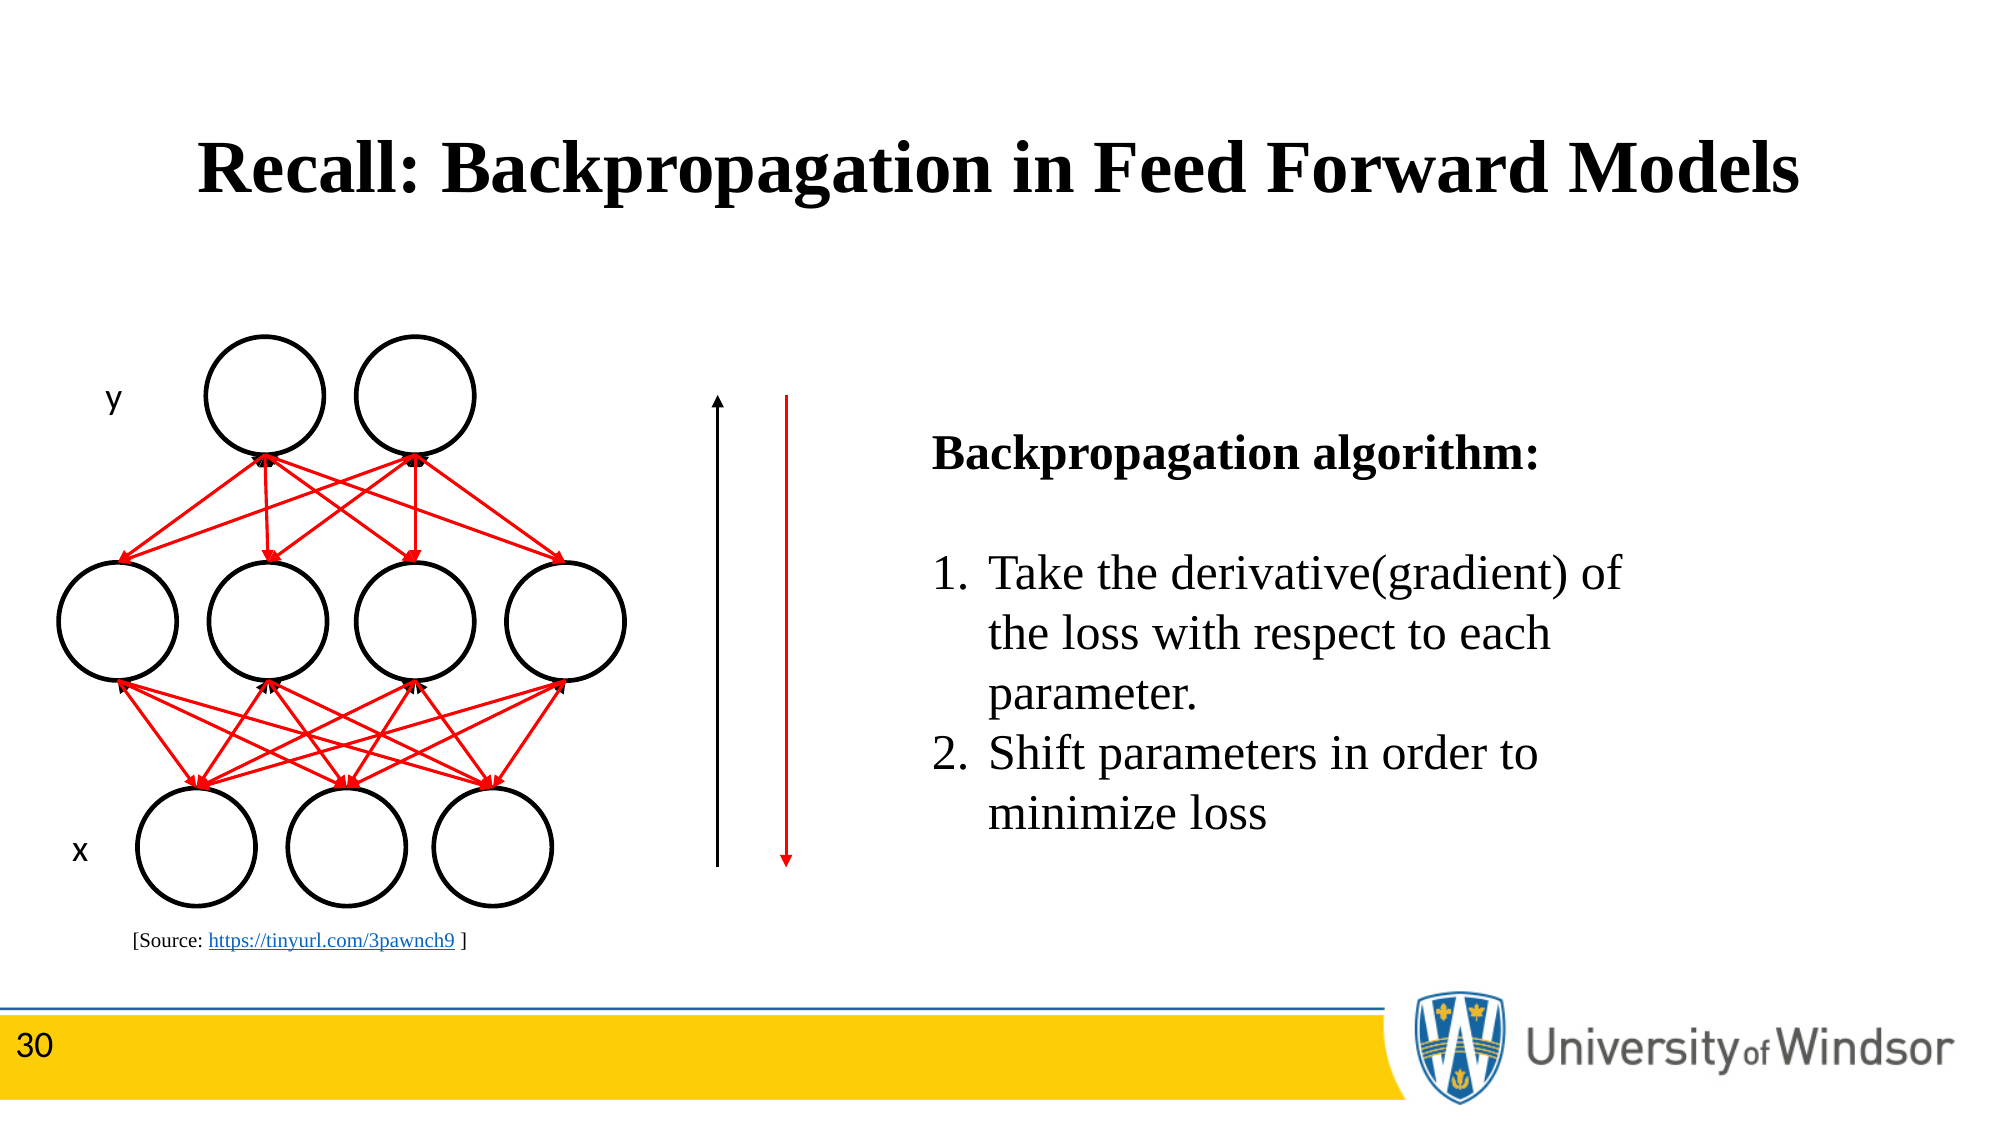

# Recall: Backpropagation in Feed Forward Models

y
Backpropagation algorithm:

Take the derivative(gradient) of the loss with respect to each parameter.
Shift parameters in order to minimize loss

x
[Source: https://tinyurl.com/3pawnch9 ]
30